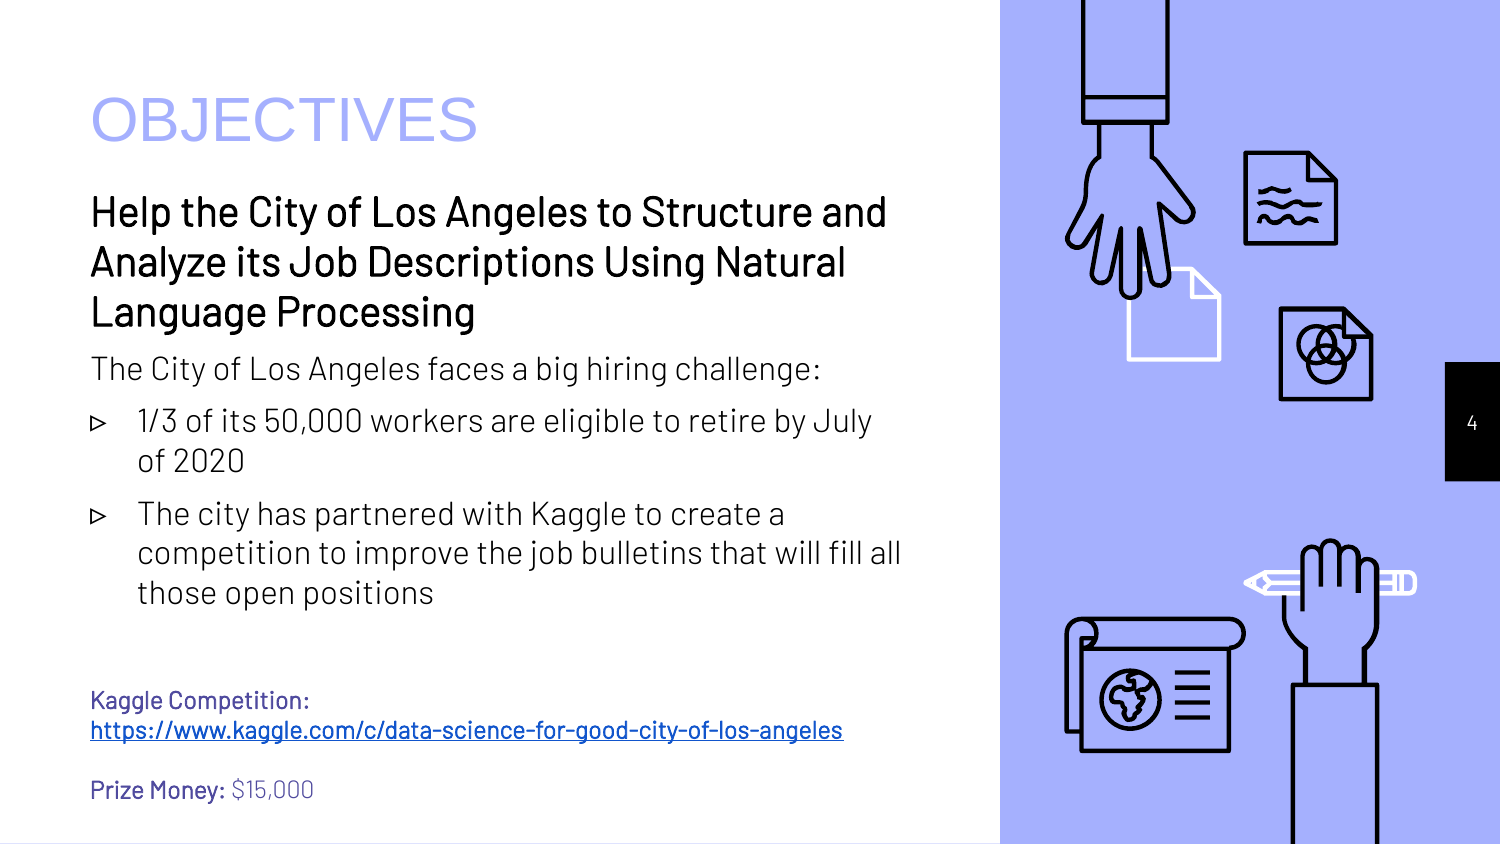

# OBJECTIVES
Help the City of Los Angeles to Structure and Analyze its Job Descriptions Using Natural Language Processing
The City of Los Angeles faces a big hiring challenge:
1/3 of its 50,000 workers are eligible to retire by July of 2020
The city has partnered with Kaggle to create a competition to improve the job bulletins that will fill all those open positions

4
Kaggle Competition:
https://www.kaggle.com/c/data-science-for-good-city-of-los-angeles

Prize Money: $15,000